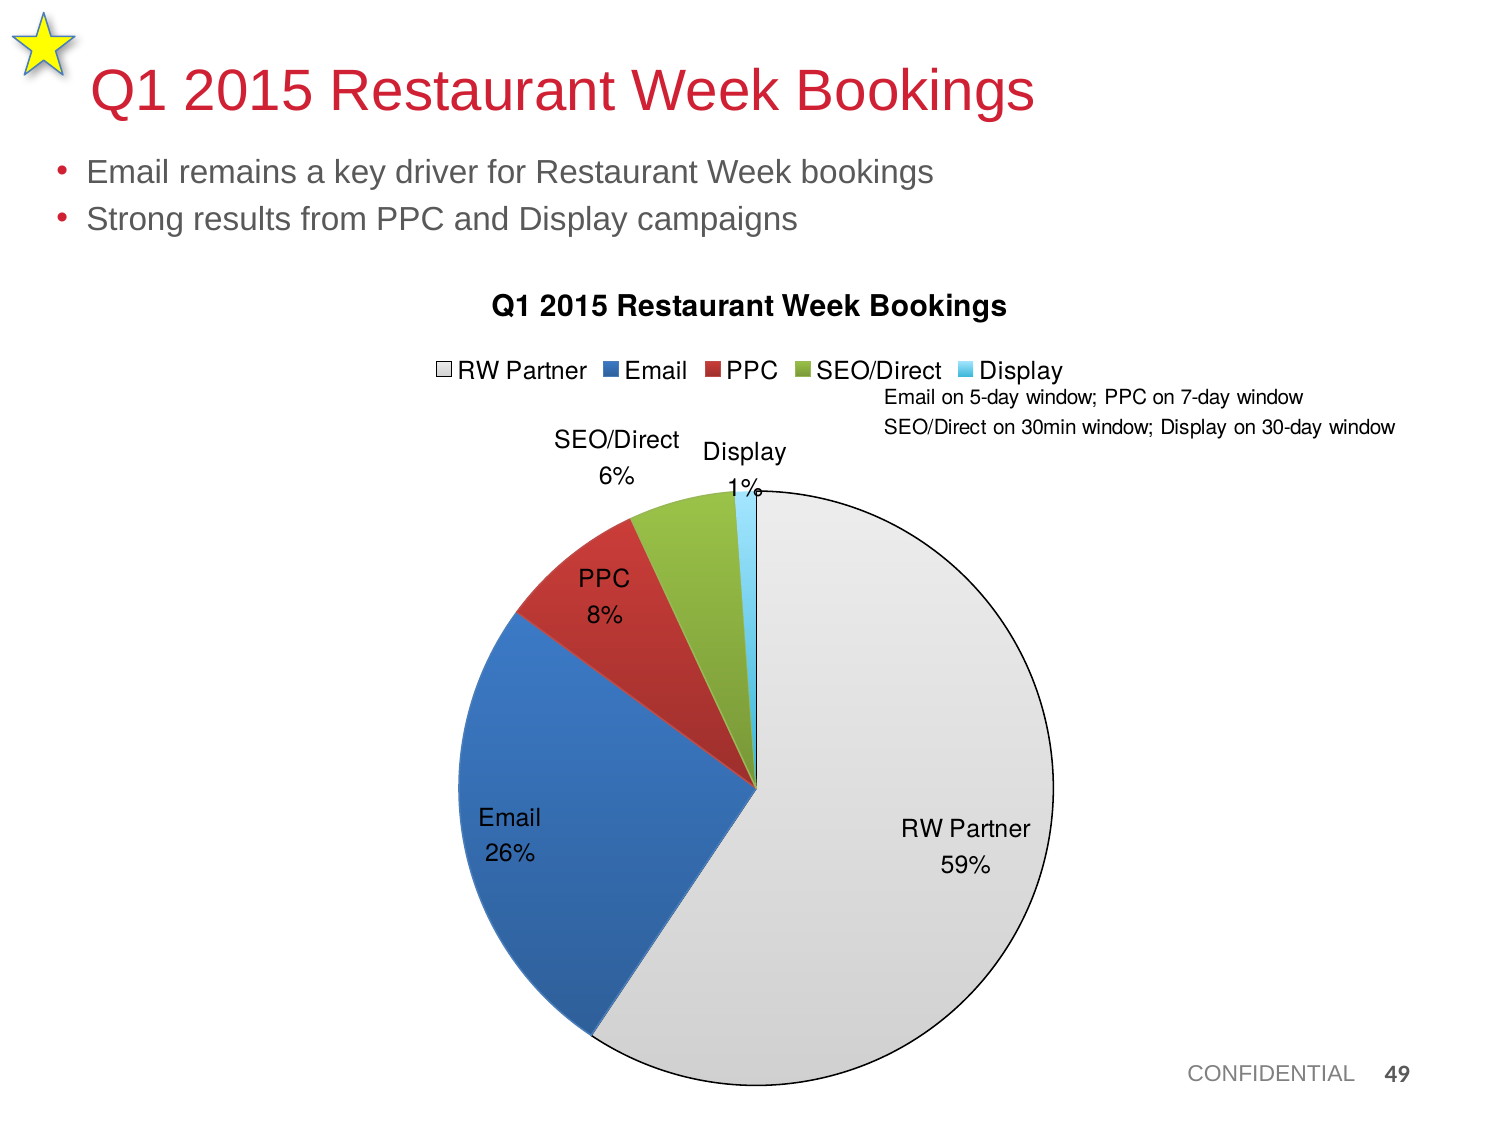

Q1 2015 Restaurant Week Bookings
Email remains a key driver for Restaurant Week bookings
Strong results from PPC and Display campaigns

[unsupported chart]

49